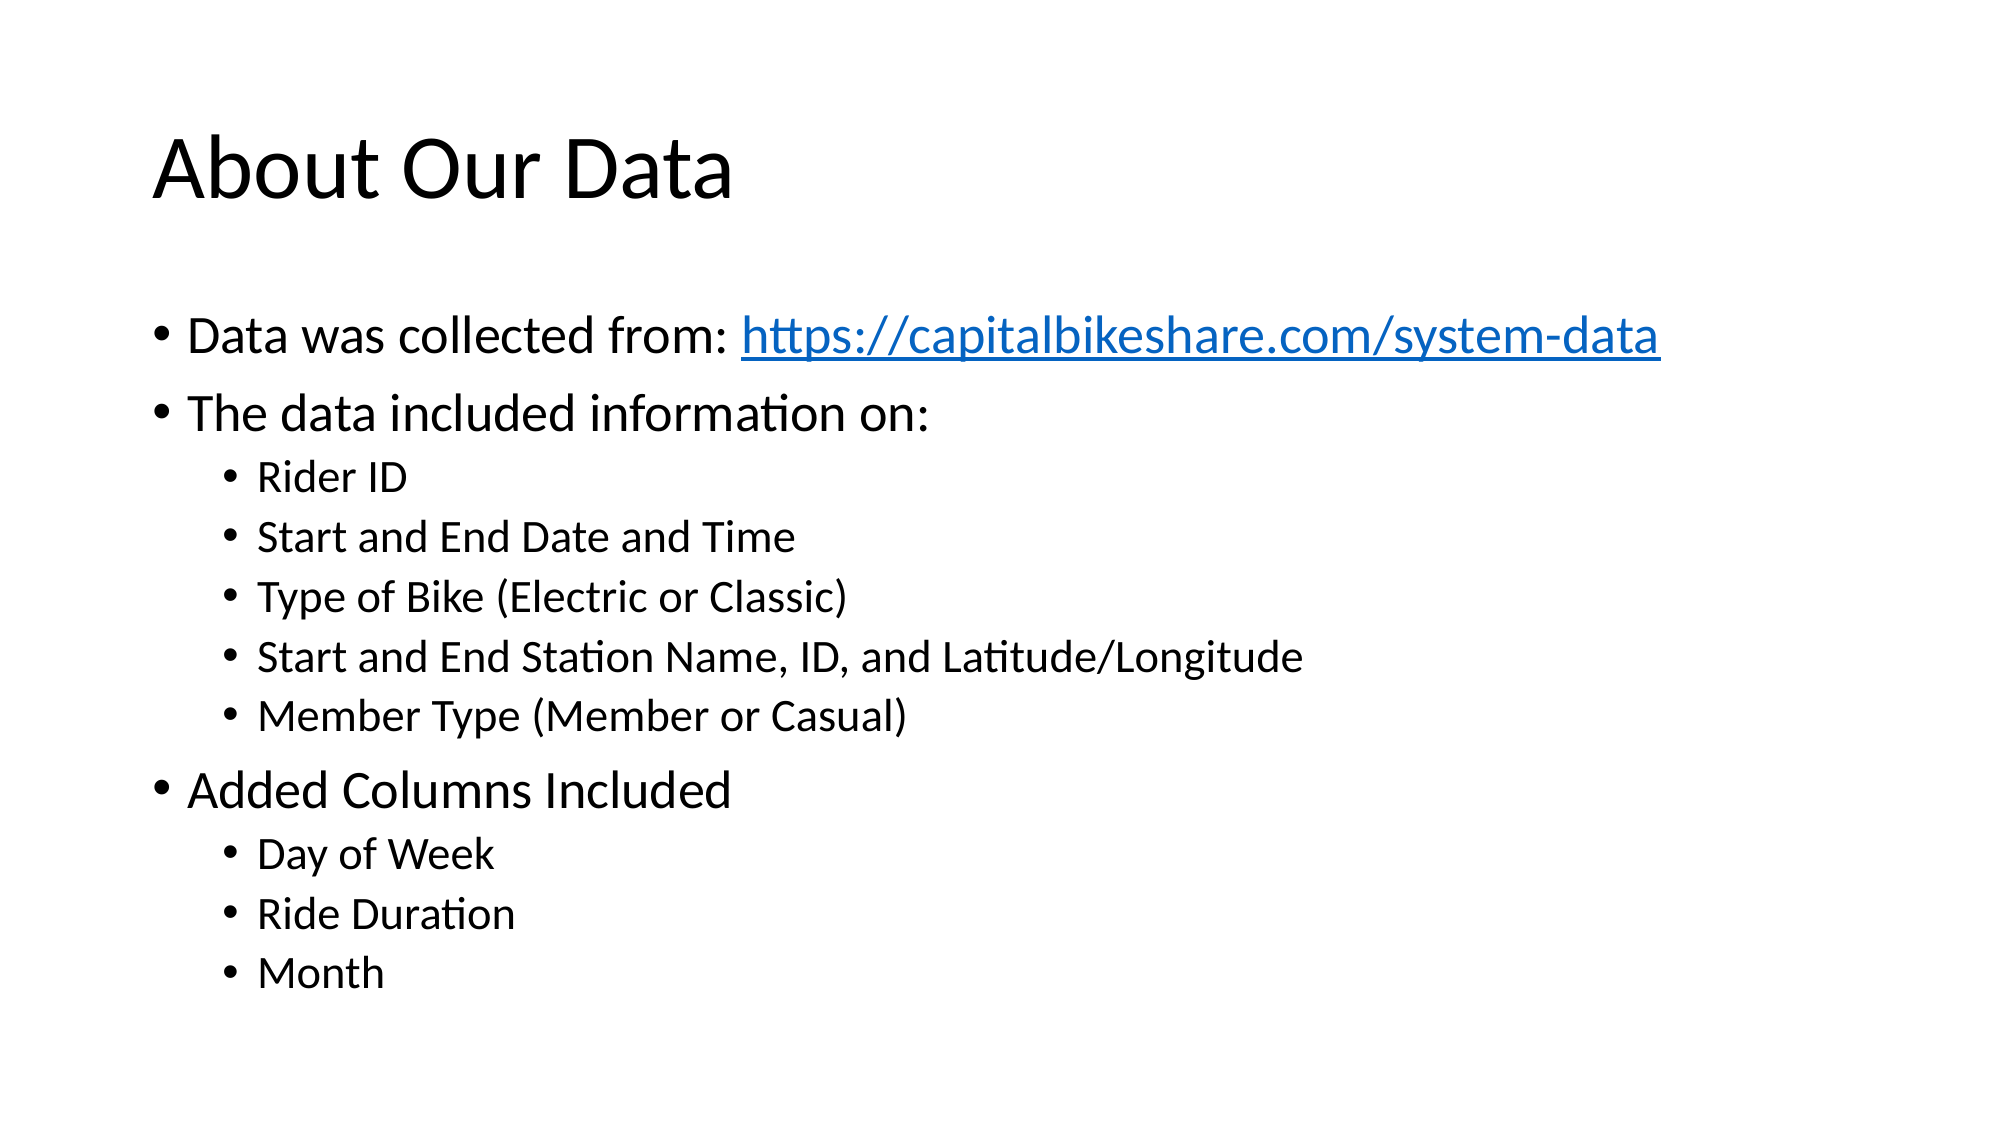

# About Our Data
Data was collected from: https://capitalbikeshare.com/system-data
The data included information on:
Rider ID
Start and End Date and Time
Type of Bike (Electric or Classic)
Start and End Station Name, ID, and Latitude/Longitude
Member Type (Member or Casual)
Added Columns Included
Day of Week
Ride Duration
Month